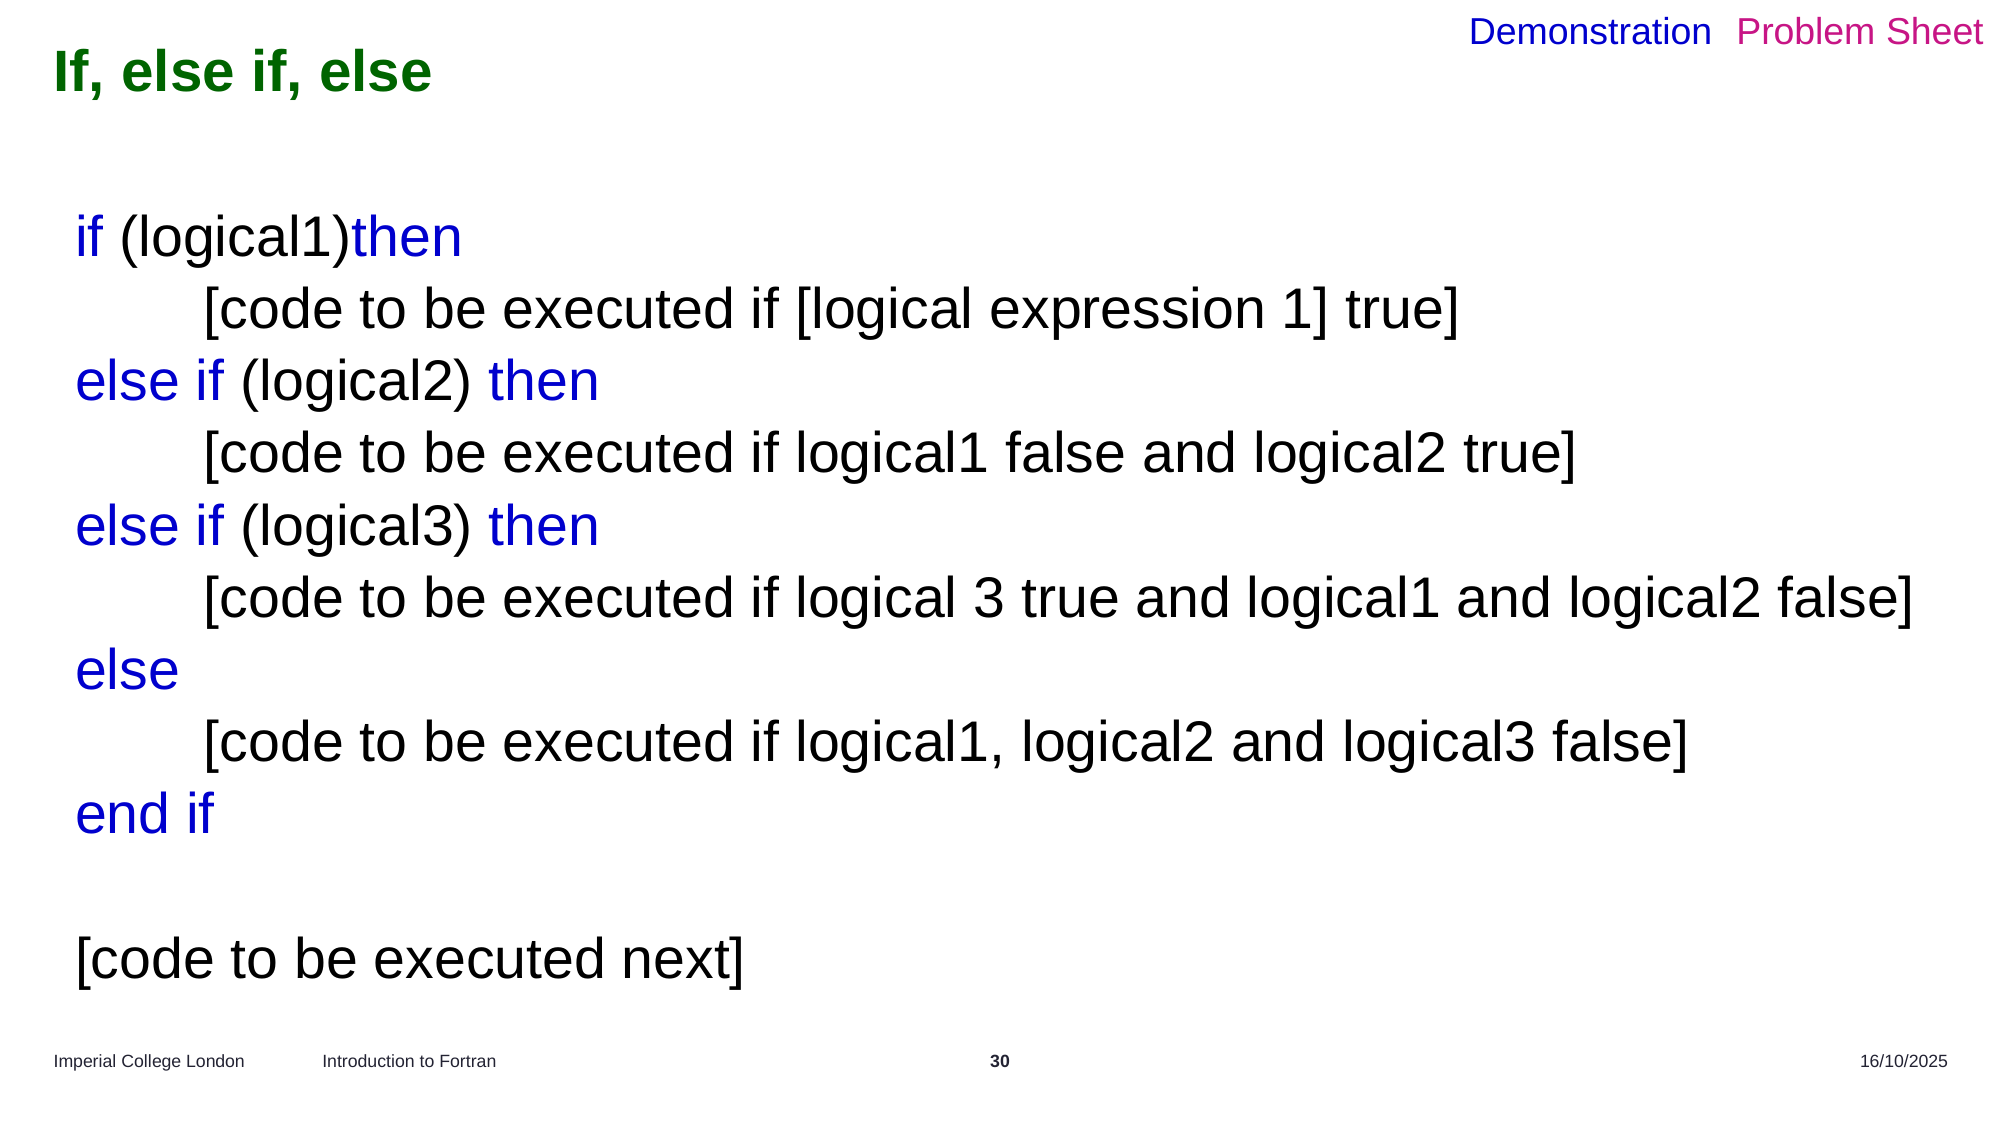

Demonstration
Problem Sheet
# If, else if, else
if (logical1)then
	[code to be executed if [logical expression 1] true]
else if (logical2) then
	[code to be executed if logical1 false and logical2 true]
else if (logical3) then
	[code to be executed if logical 3 true and logical1 and logical2 false]
else
	[code to be executed if logical1, logical2 and logical3 false]
end if

[code to be executed next]
Introduction to Fortran
30
16/10/2025